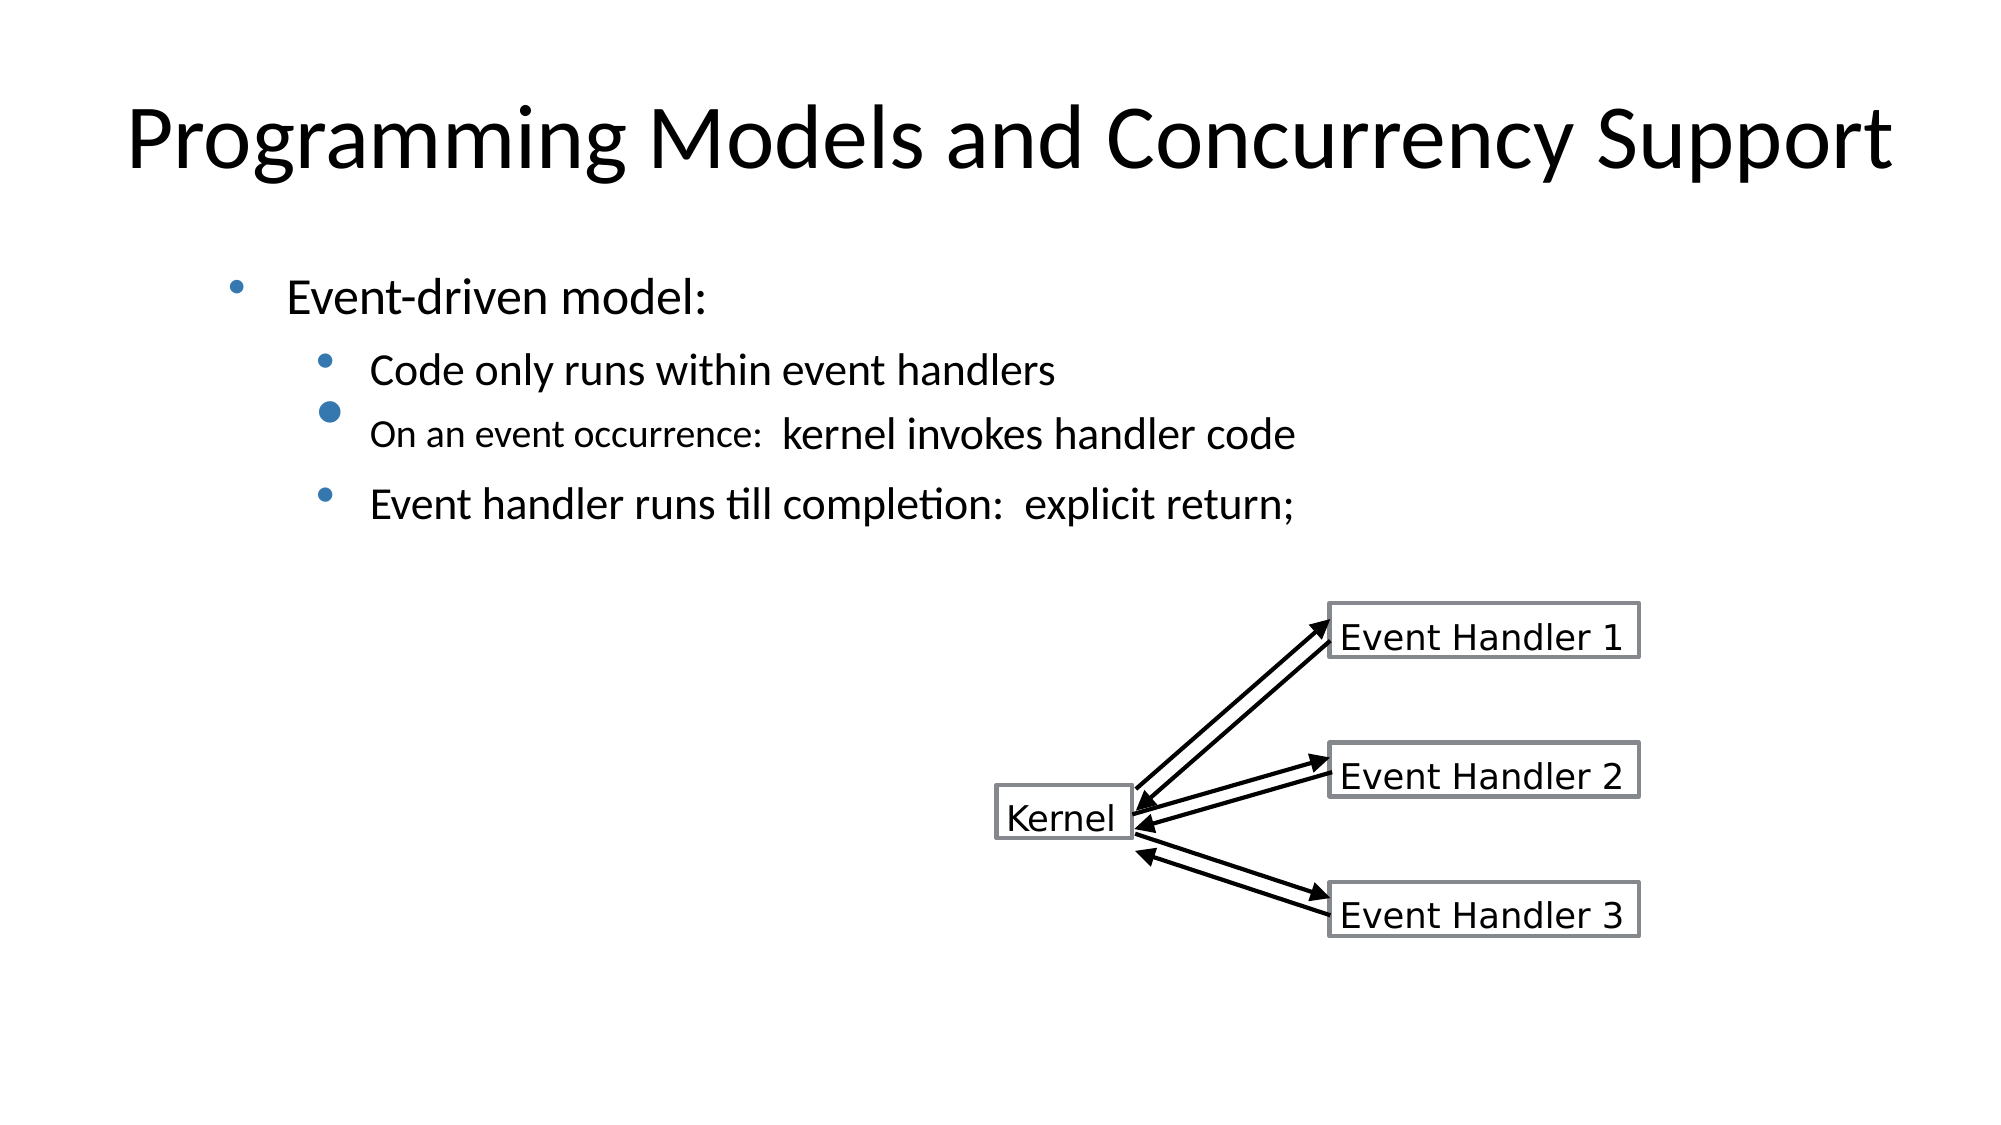

# Programming Models and Concurrency Support
Event-driven model:
Code only runs within event handlers
On an event occurrence:  kernel invokes handler code
Event handler runs till completion:  explicit return;
Event Handler 1

Event Handler 2

Kernel

Event Handler 3